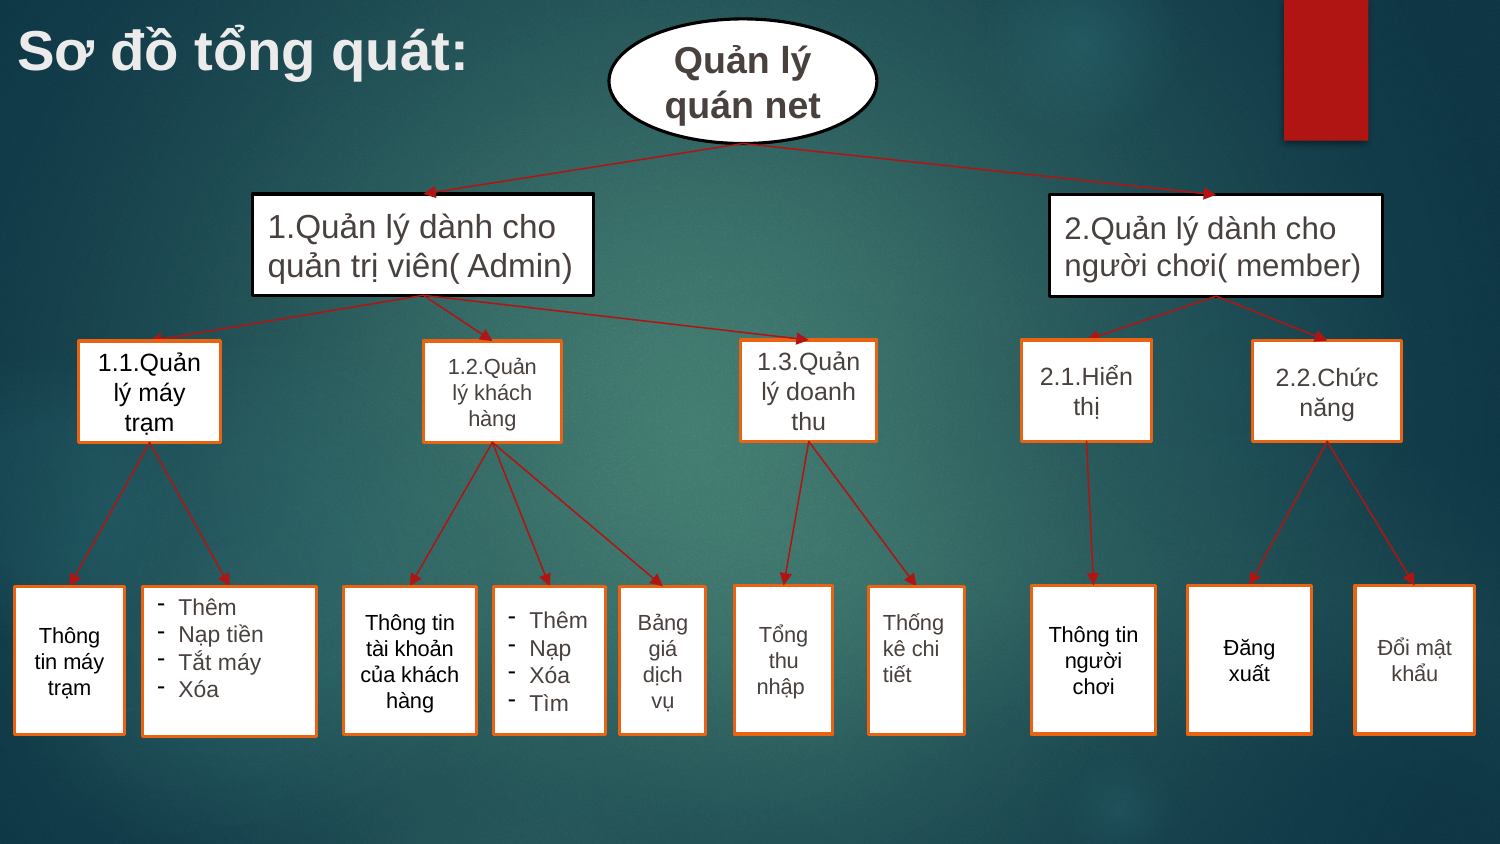

Sơ đồ tổng quát:
Quản lý quán net
1.Quản lý dành cho quản trị viên( Admin)
2.Quản lý dành cho người chơi( member)
1.3.Quản lý doanh thu
2.1.Hiển thị
2.2.Chức năng
1.1.Quản lý máy trạm
1.2.Quản lý khách hàng
Thông tin người chơi
Đăng xuất
Đổi mật khẩu
Tổng thu nhập
Thống kê chi tiết

Thêm
Nạp
Xóa
Tìm
Bảng giá dịch vụ
Thông tin tài khoản của khách hàng
Thông tin máy trạm
Thêm
Nạp tiền
Tắt máy
Xóa